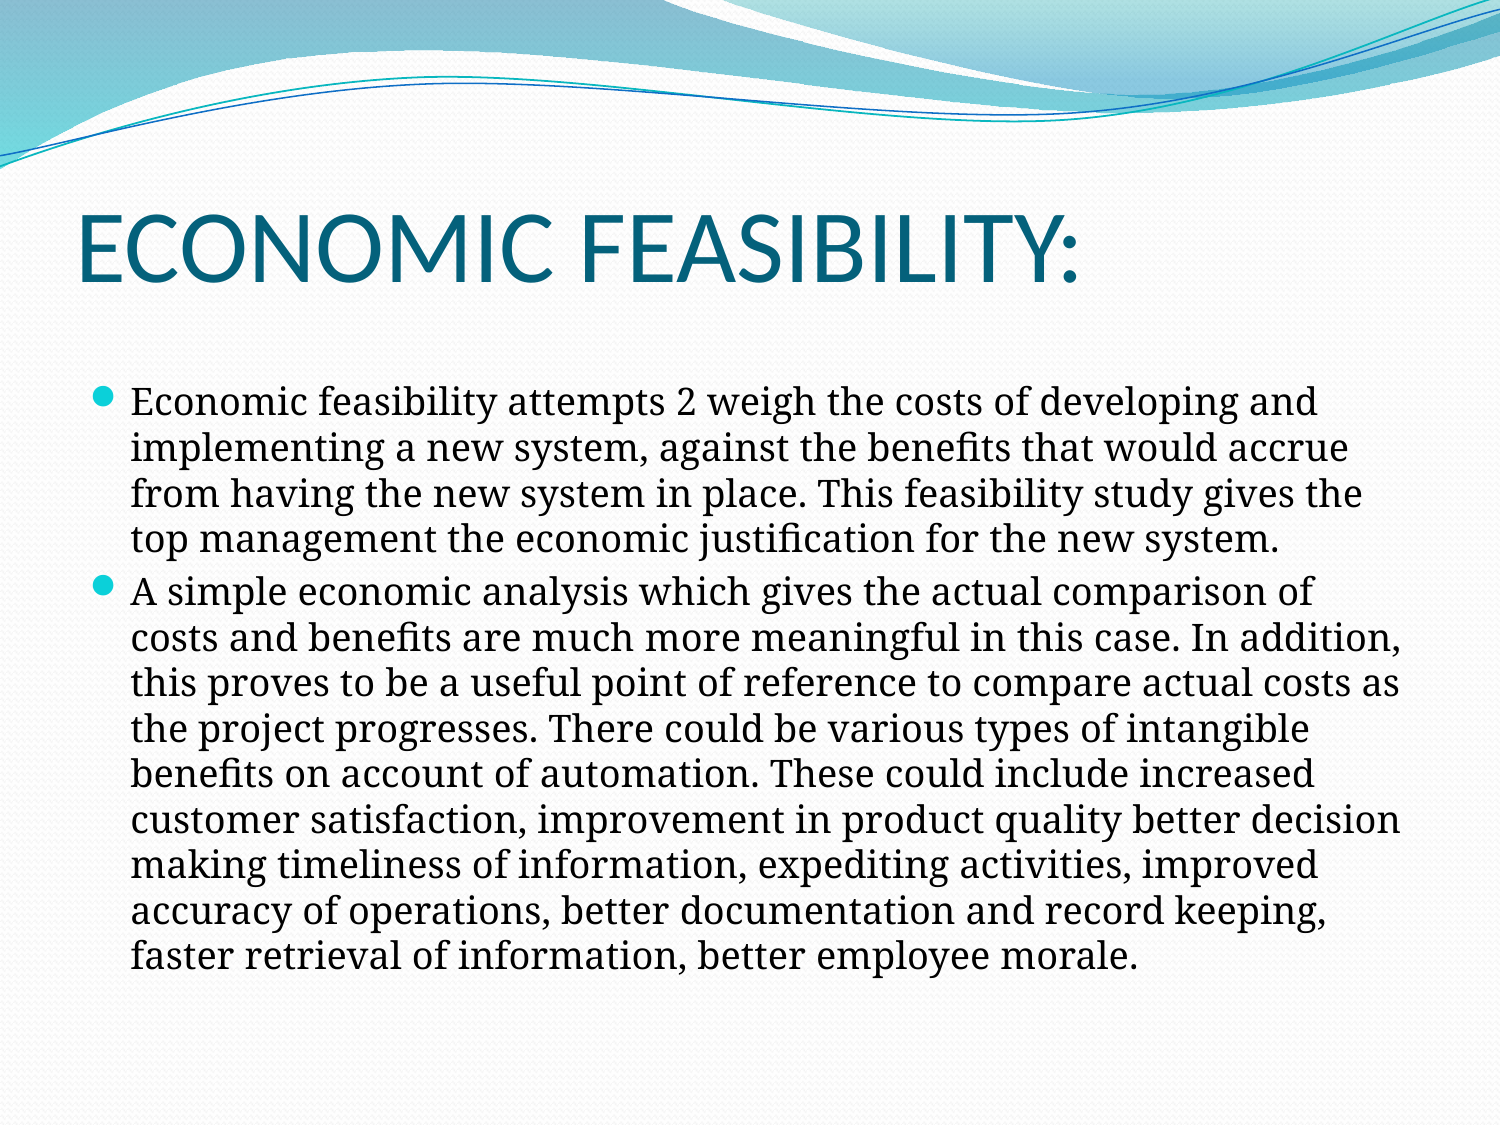

# ECONOMIC FEASIBILITY:

Economic feasibility attempts 2 weigh the costs of developing and implementing a new system, against the benefits that would accrue from having the new system in place. This feasibility study gives the top management the economic justification for the new system.
A simple economic analysis which gives the actual comparison of costs and benefits are much more meaningful in this case. In addition, this proves to be a useful point of reference to compare actual costs as the project progresses. There could be various types of intangible benefits on account of automation. These could include increased customer satisfaction, improvement in product quality better decision making timeliness of information, expediting activities, improved accuracy of operations, better documentation and record keeping, faster retrieval of information, better employee morale.